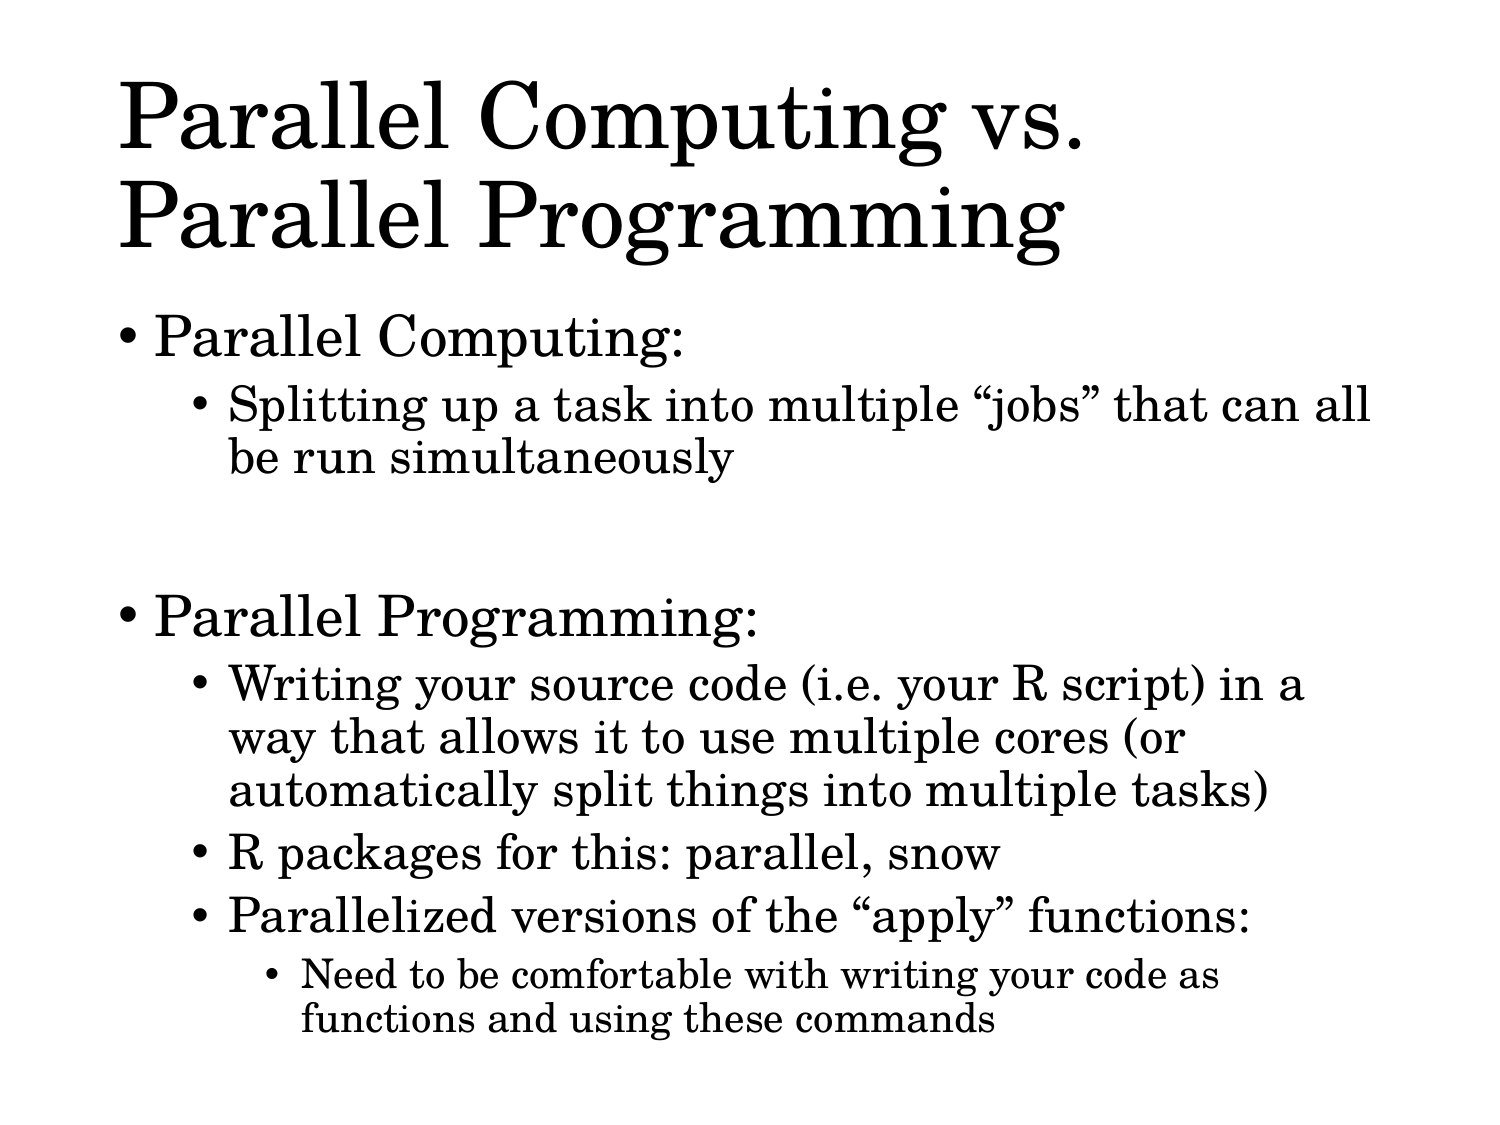

# Parallel Computing vs. Parallel Programming
Parallel Computing:
Splitting up a task into multiple “jobs” that can all be run simultaneously

Parallel Programming:
Writing your source code (i.e. your R script) in a way that allows it to use multiple cores (or automatically split things into multiple tasks)
R packages for this: parallel, snow
Parallelized versions of the “apply” functions:
Need to be comfortable with writing your code as functions and using these commands